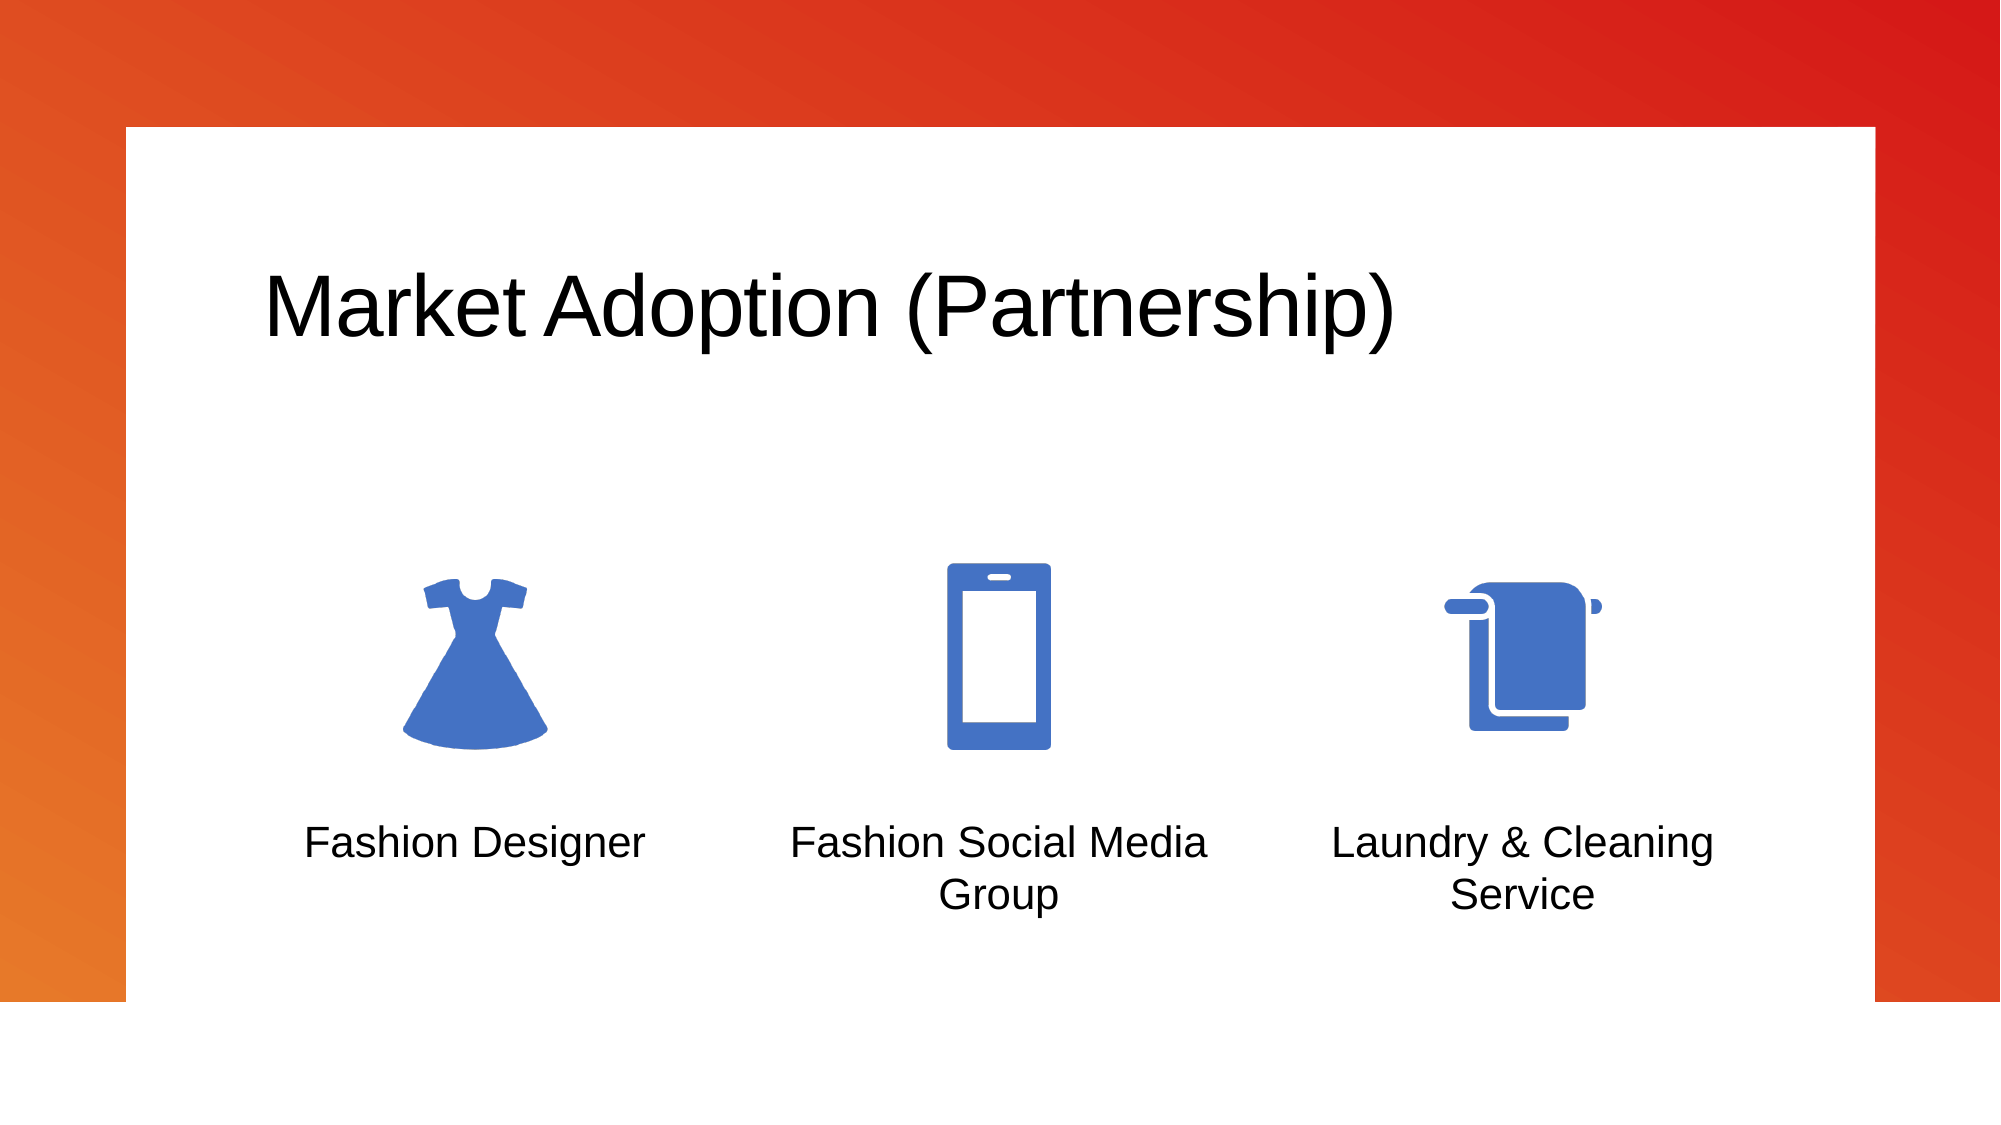

# Market Adoption (Partnership)
Fashion Designer
Fashion Social Media Group
Laundry & Cleaning Service